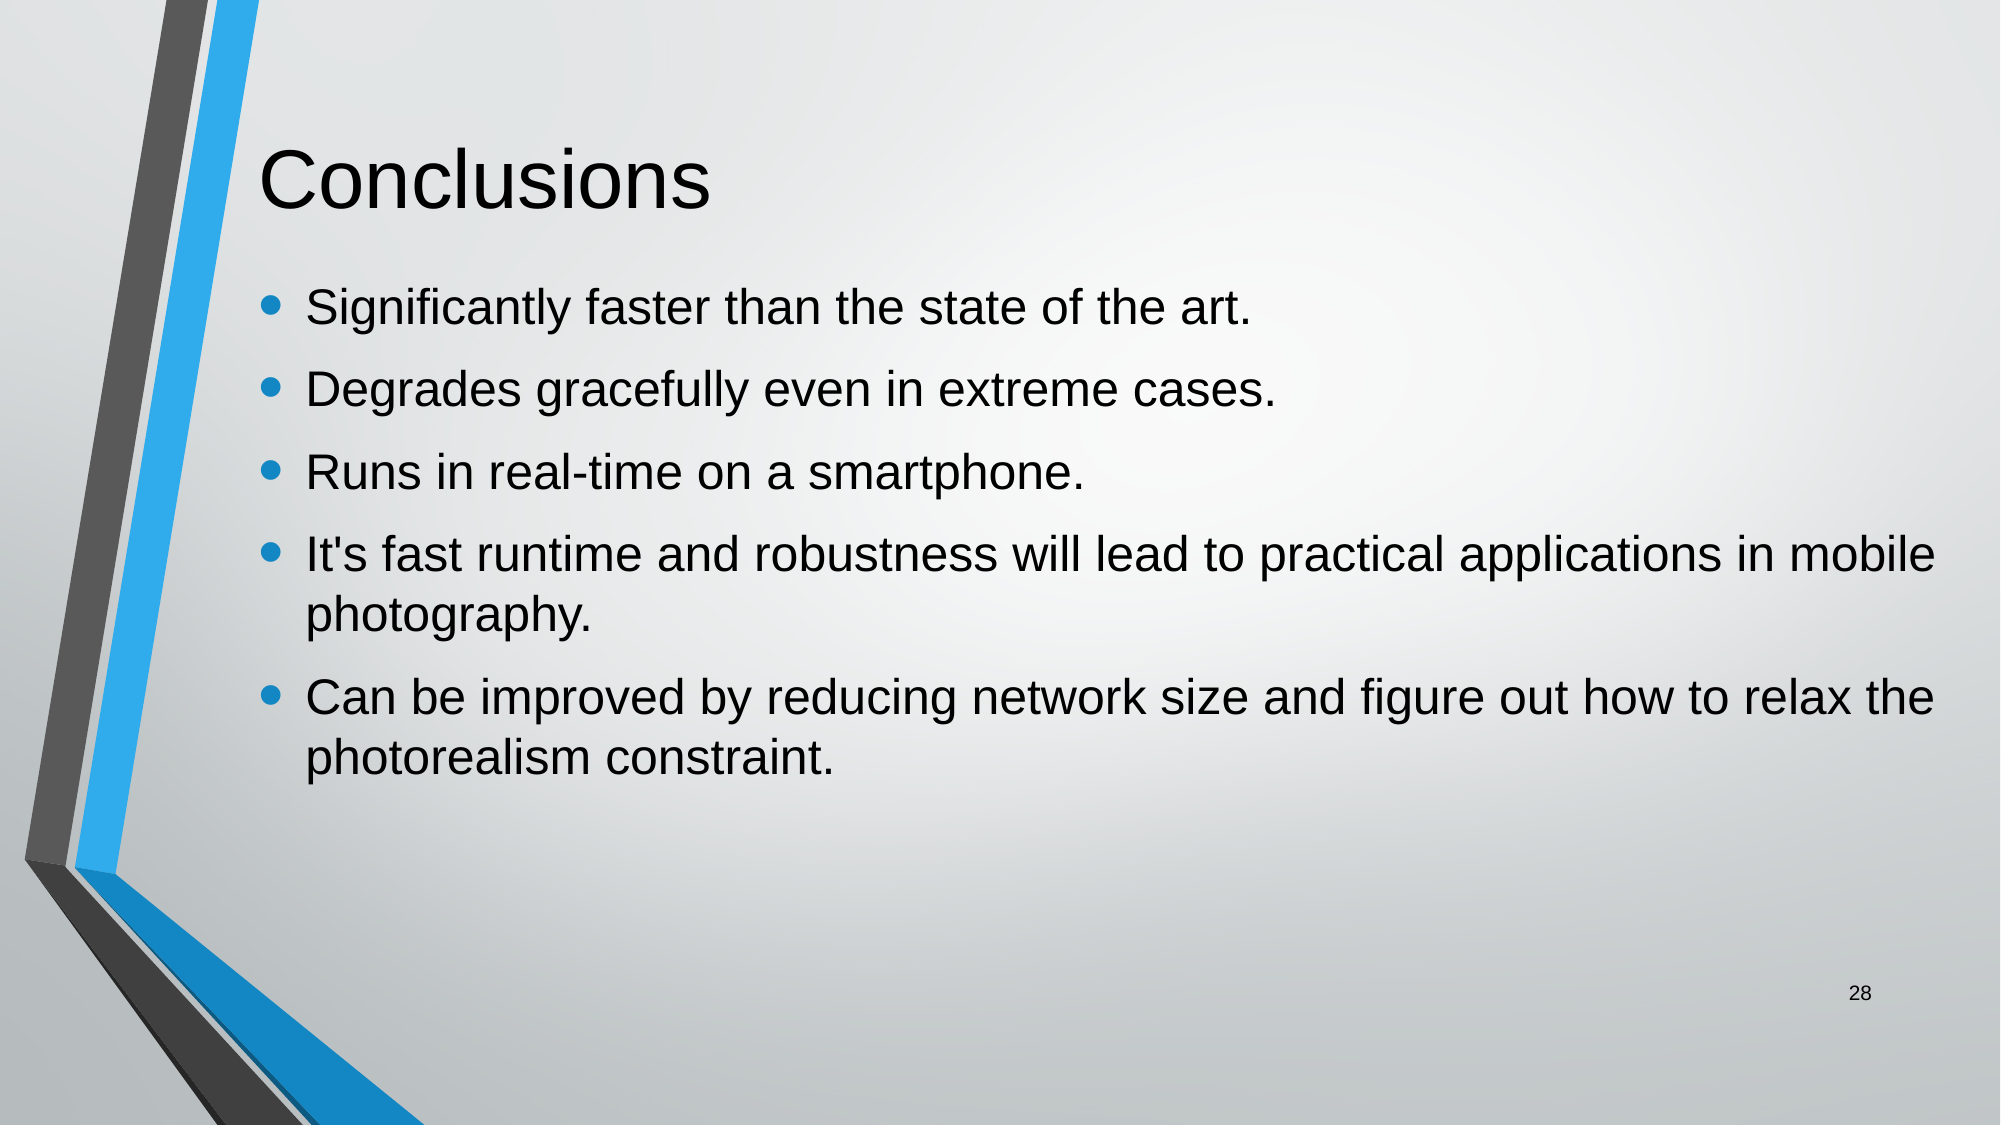

# Conclusions
Significantly faster than the state of the art.
Degrades gracefully even in extreme cases.
Runs in real-time on a smartphone.
It's fast runtime and robustness will lead to practical applications in mobile photography.
Can be improved by reducing network size and figure out how to relax the photorealism constraint.
28